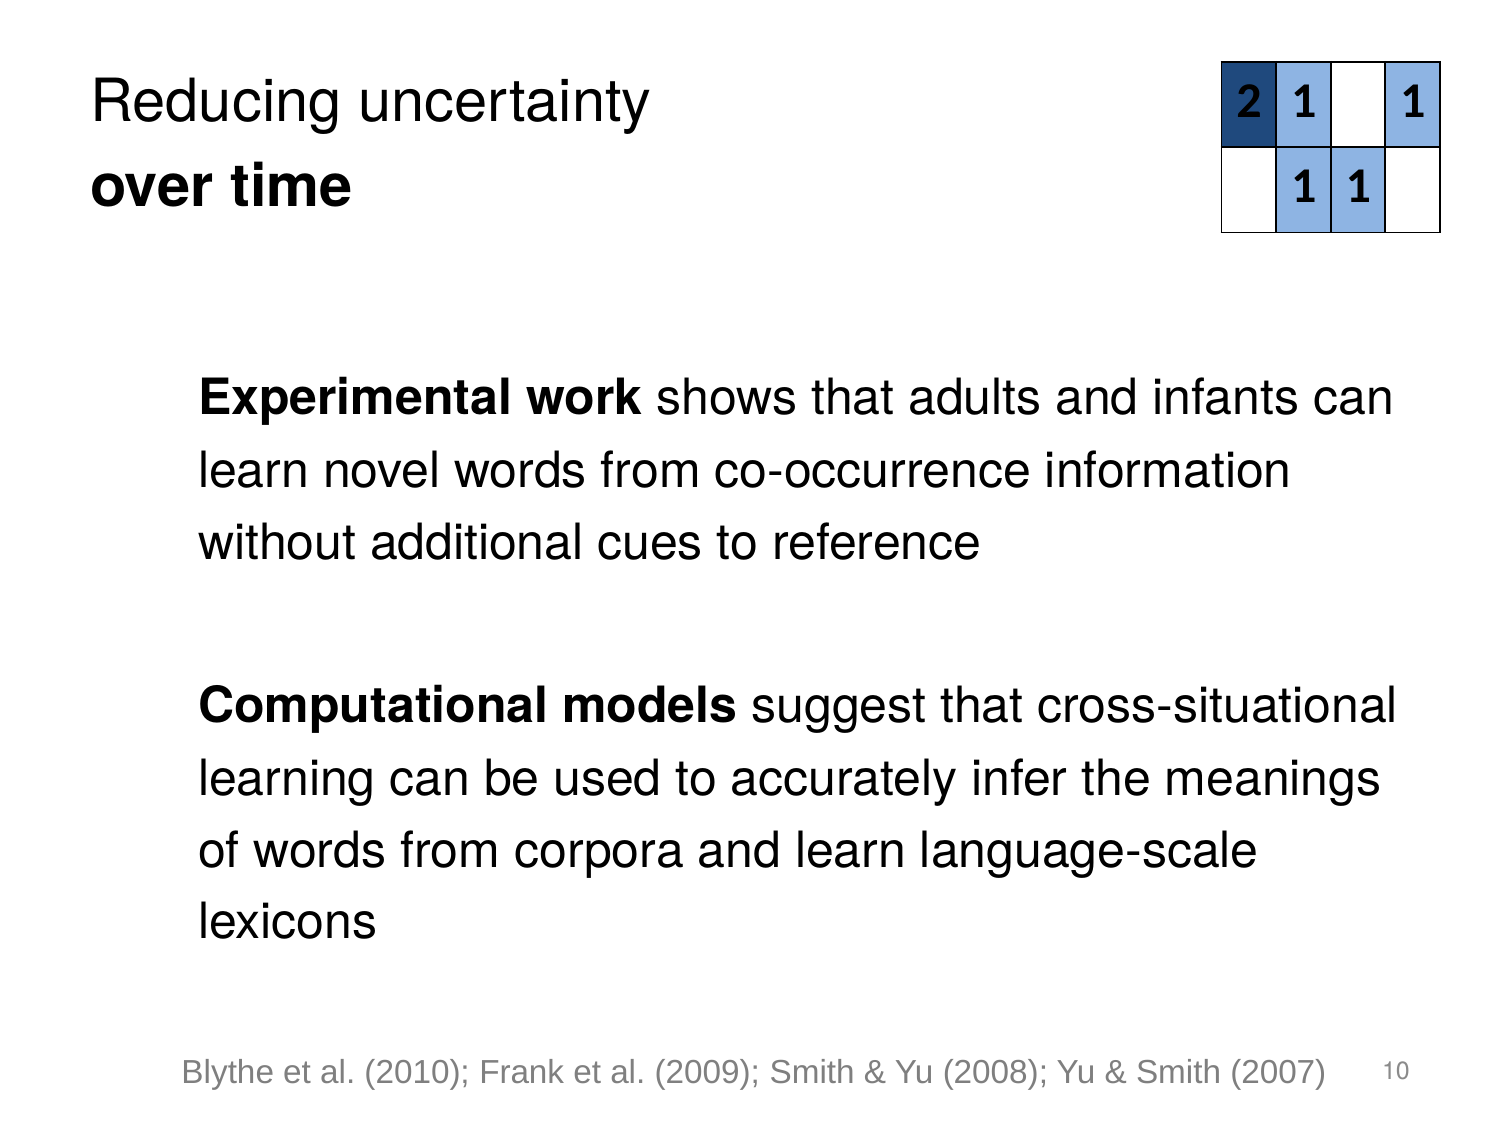

# Reducing uncertainty over time
| 2 | 1 |  | 1 |
| --- | --- | --- | --- |
|  | 1 | 1 |  |
Experimental work shows that adults and infants can learn novel words from co-occurrence information without additional cues to reference

Computational models suggest that cross-situational learning can be used to accurately infer the meanings of words from corpora and learn language-scale lexicons
Blythe et al. (2010); Frank et al. (2009); Smith & Yu (2008); Yu & Smith (2007)
10